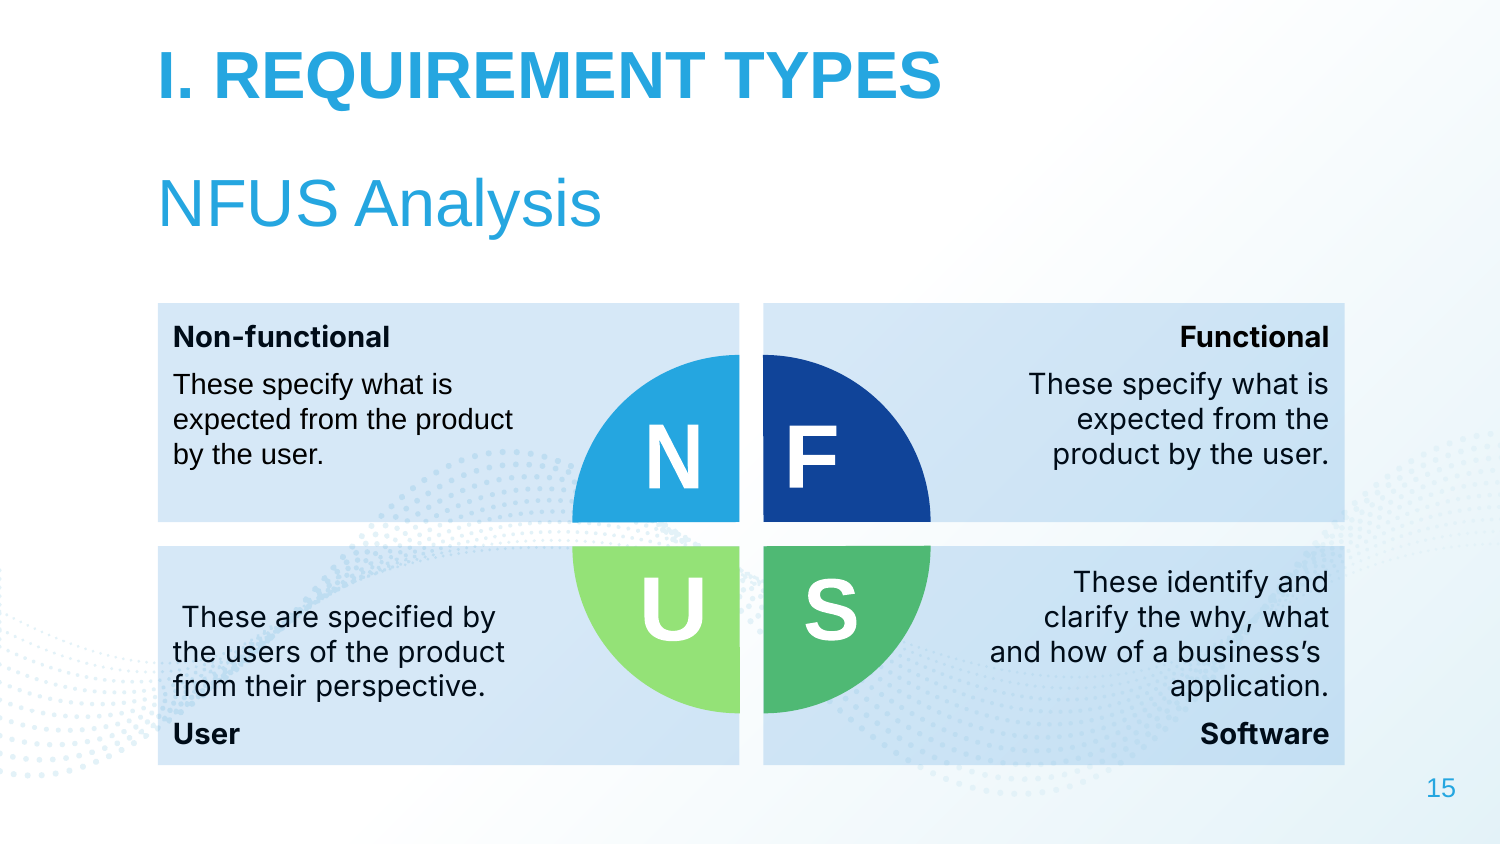

# I. REQUIREMENT TYPES
NFUS Analysis
Non-functional
These specify what is expected from the product by the user.
Functional
These specify what is expected from the product by the user.

N
F

 These are specified by the users of the product from their perspective.
User
These identify and clarify the why, what and how of a business’s
application.
Software
U
S
15
15